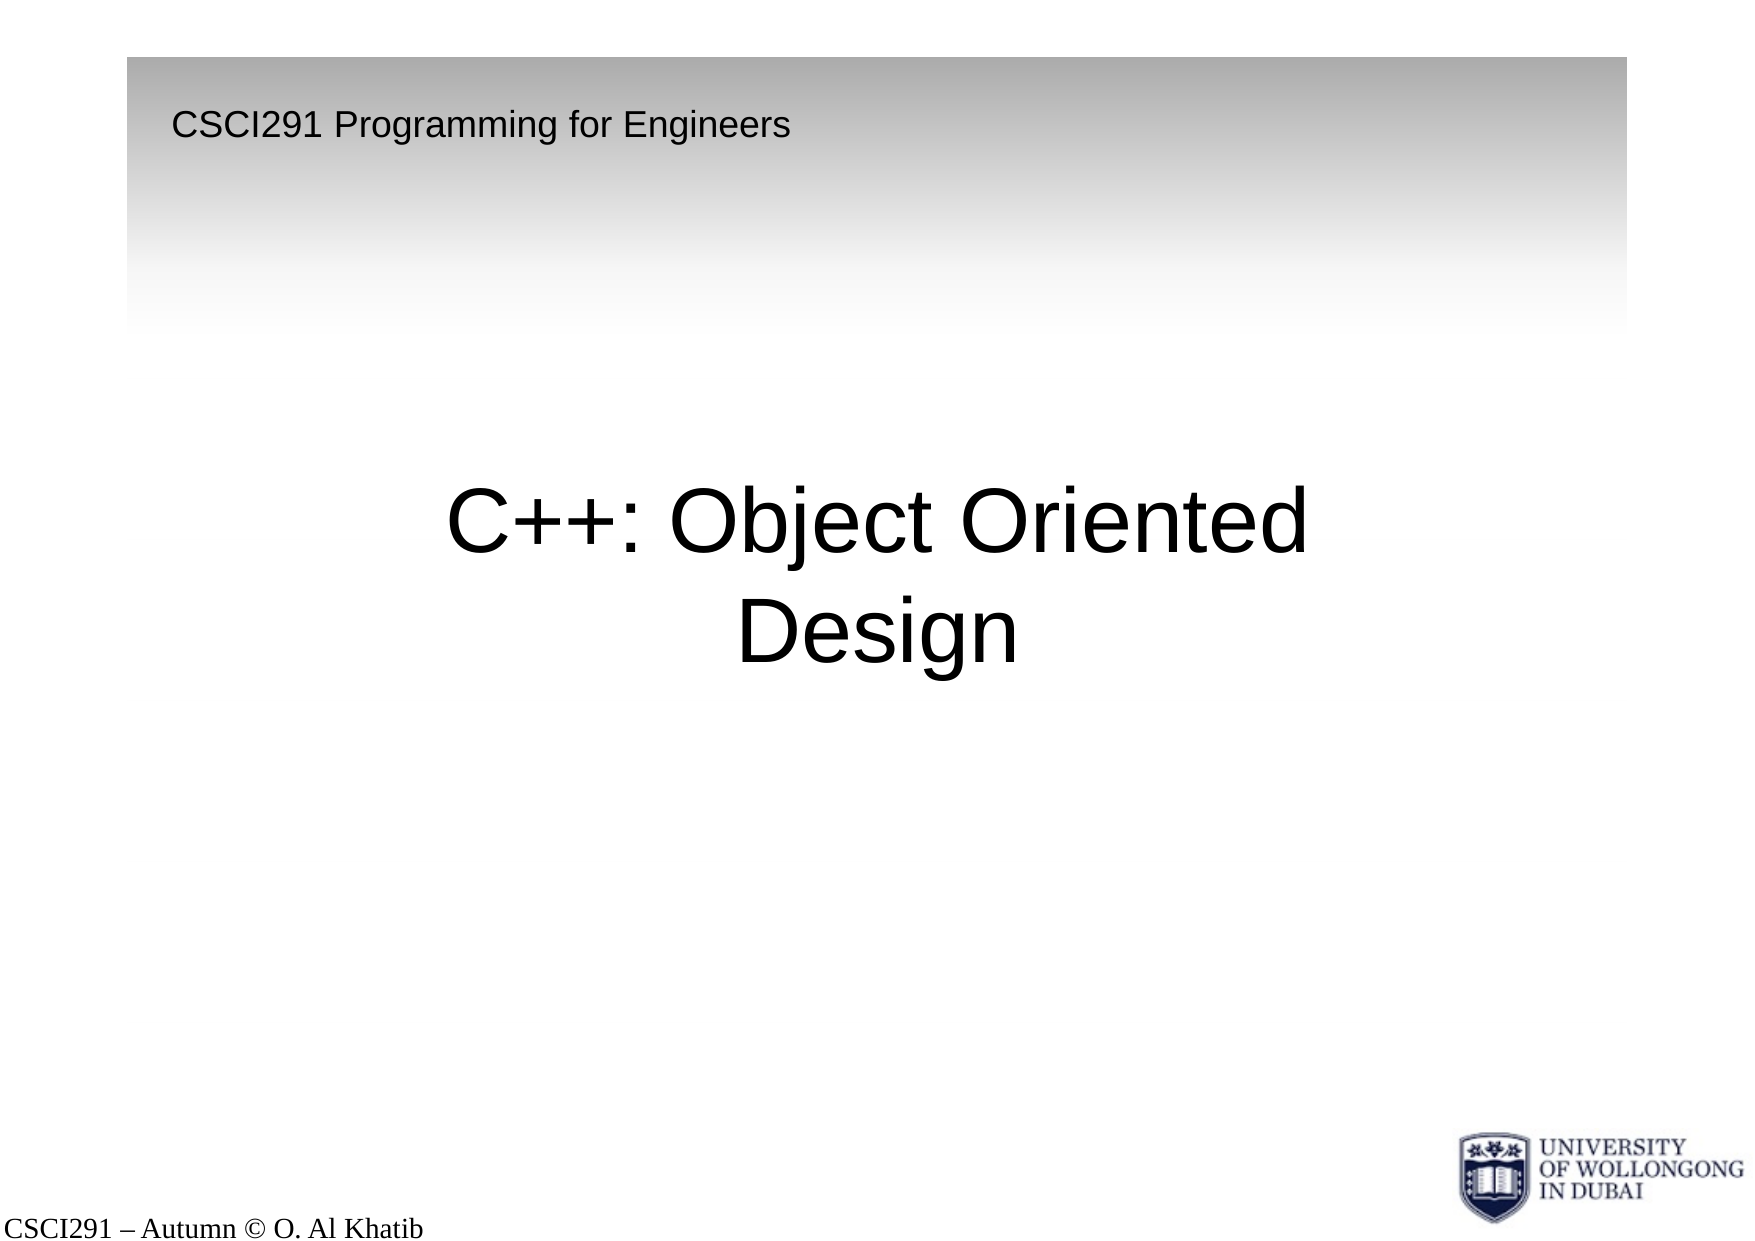

CSCI291 Programming for Engineers
# C++: Object Oriented Design